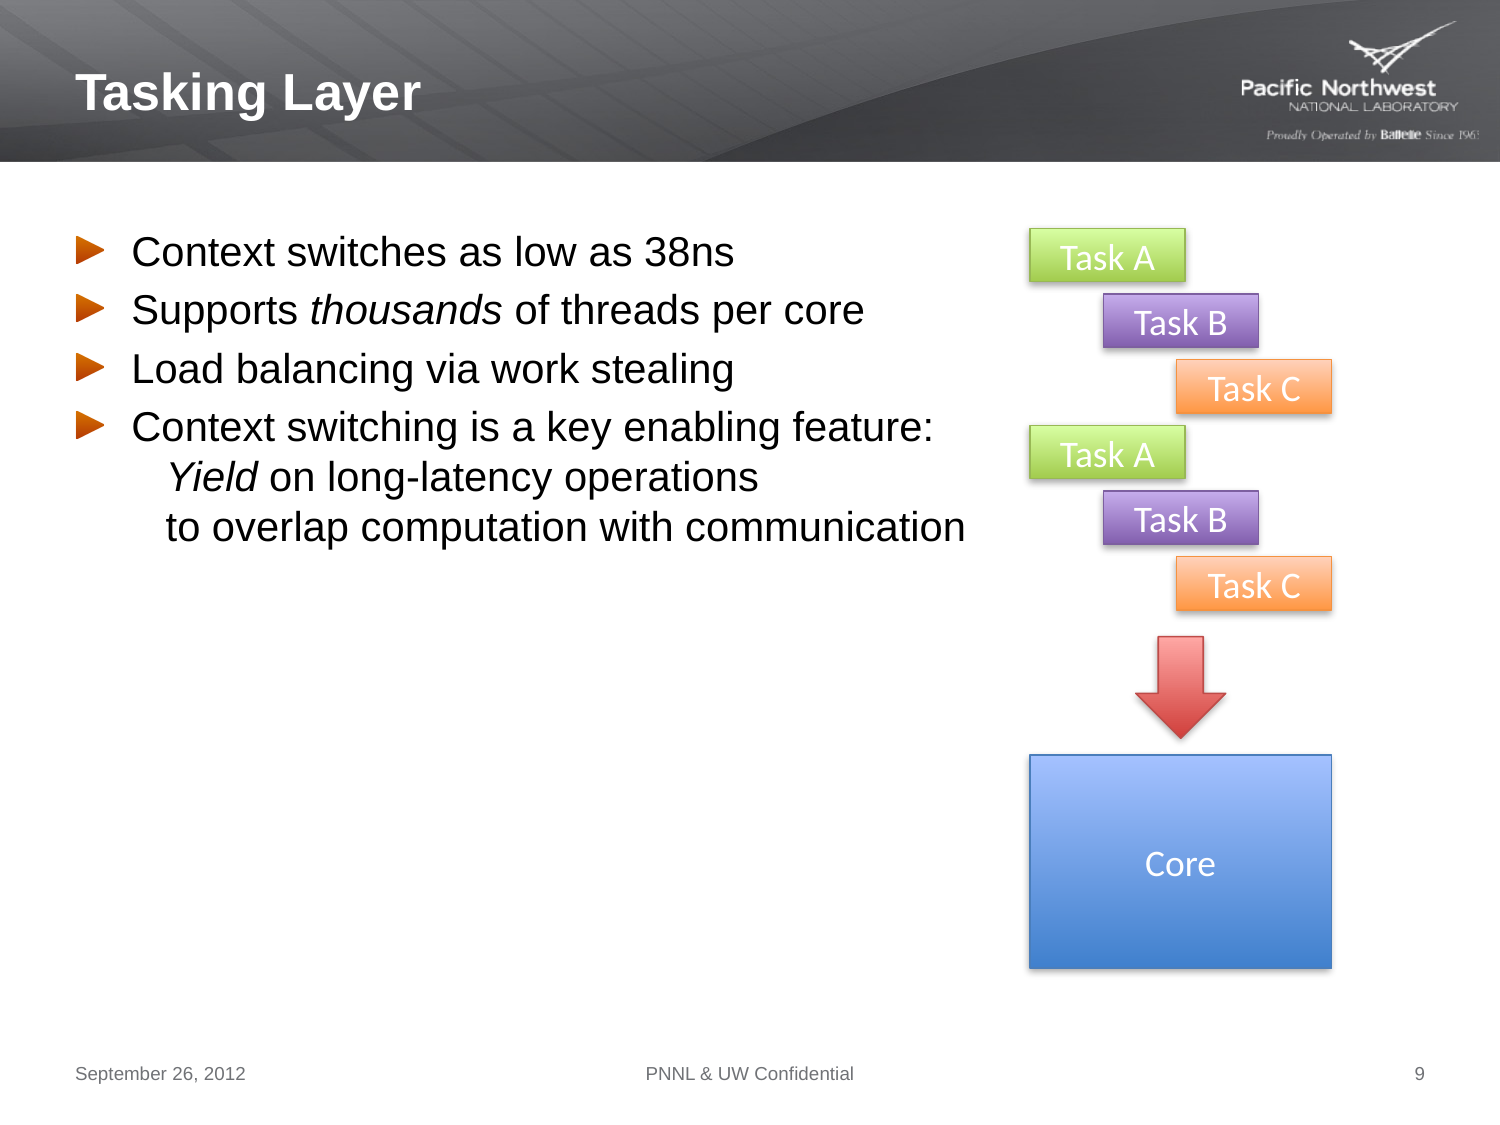

# Tasking Layer
Context switches as low as 38ns
Supports thousands of threads per core
Load balancing via work stealing
Context switching is a key enabling feature:
   Yield on long-latency operations
   to overlap computation with communication
Task A
Task B
Task C
Task A
Task B
Task C

Core
September 26, 2012
PNNL & UW Confidential
9